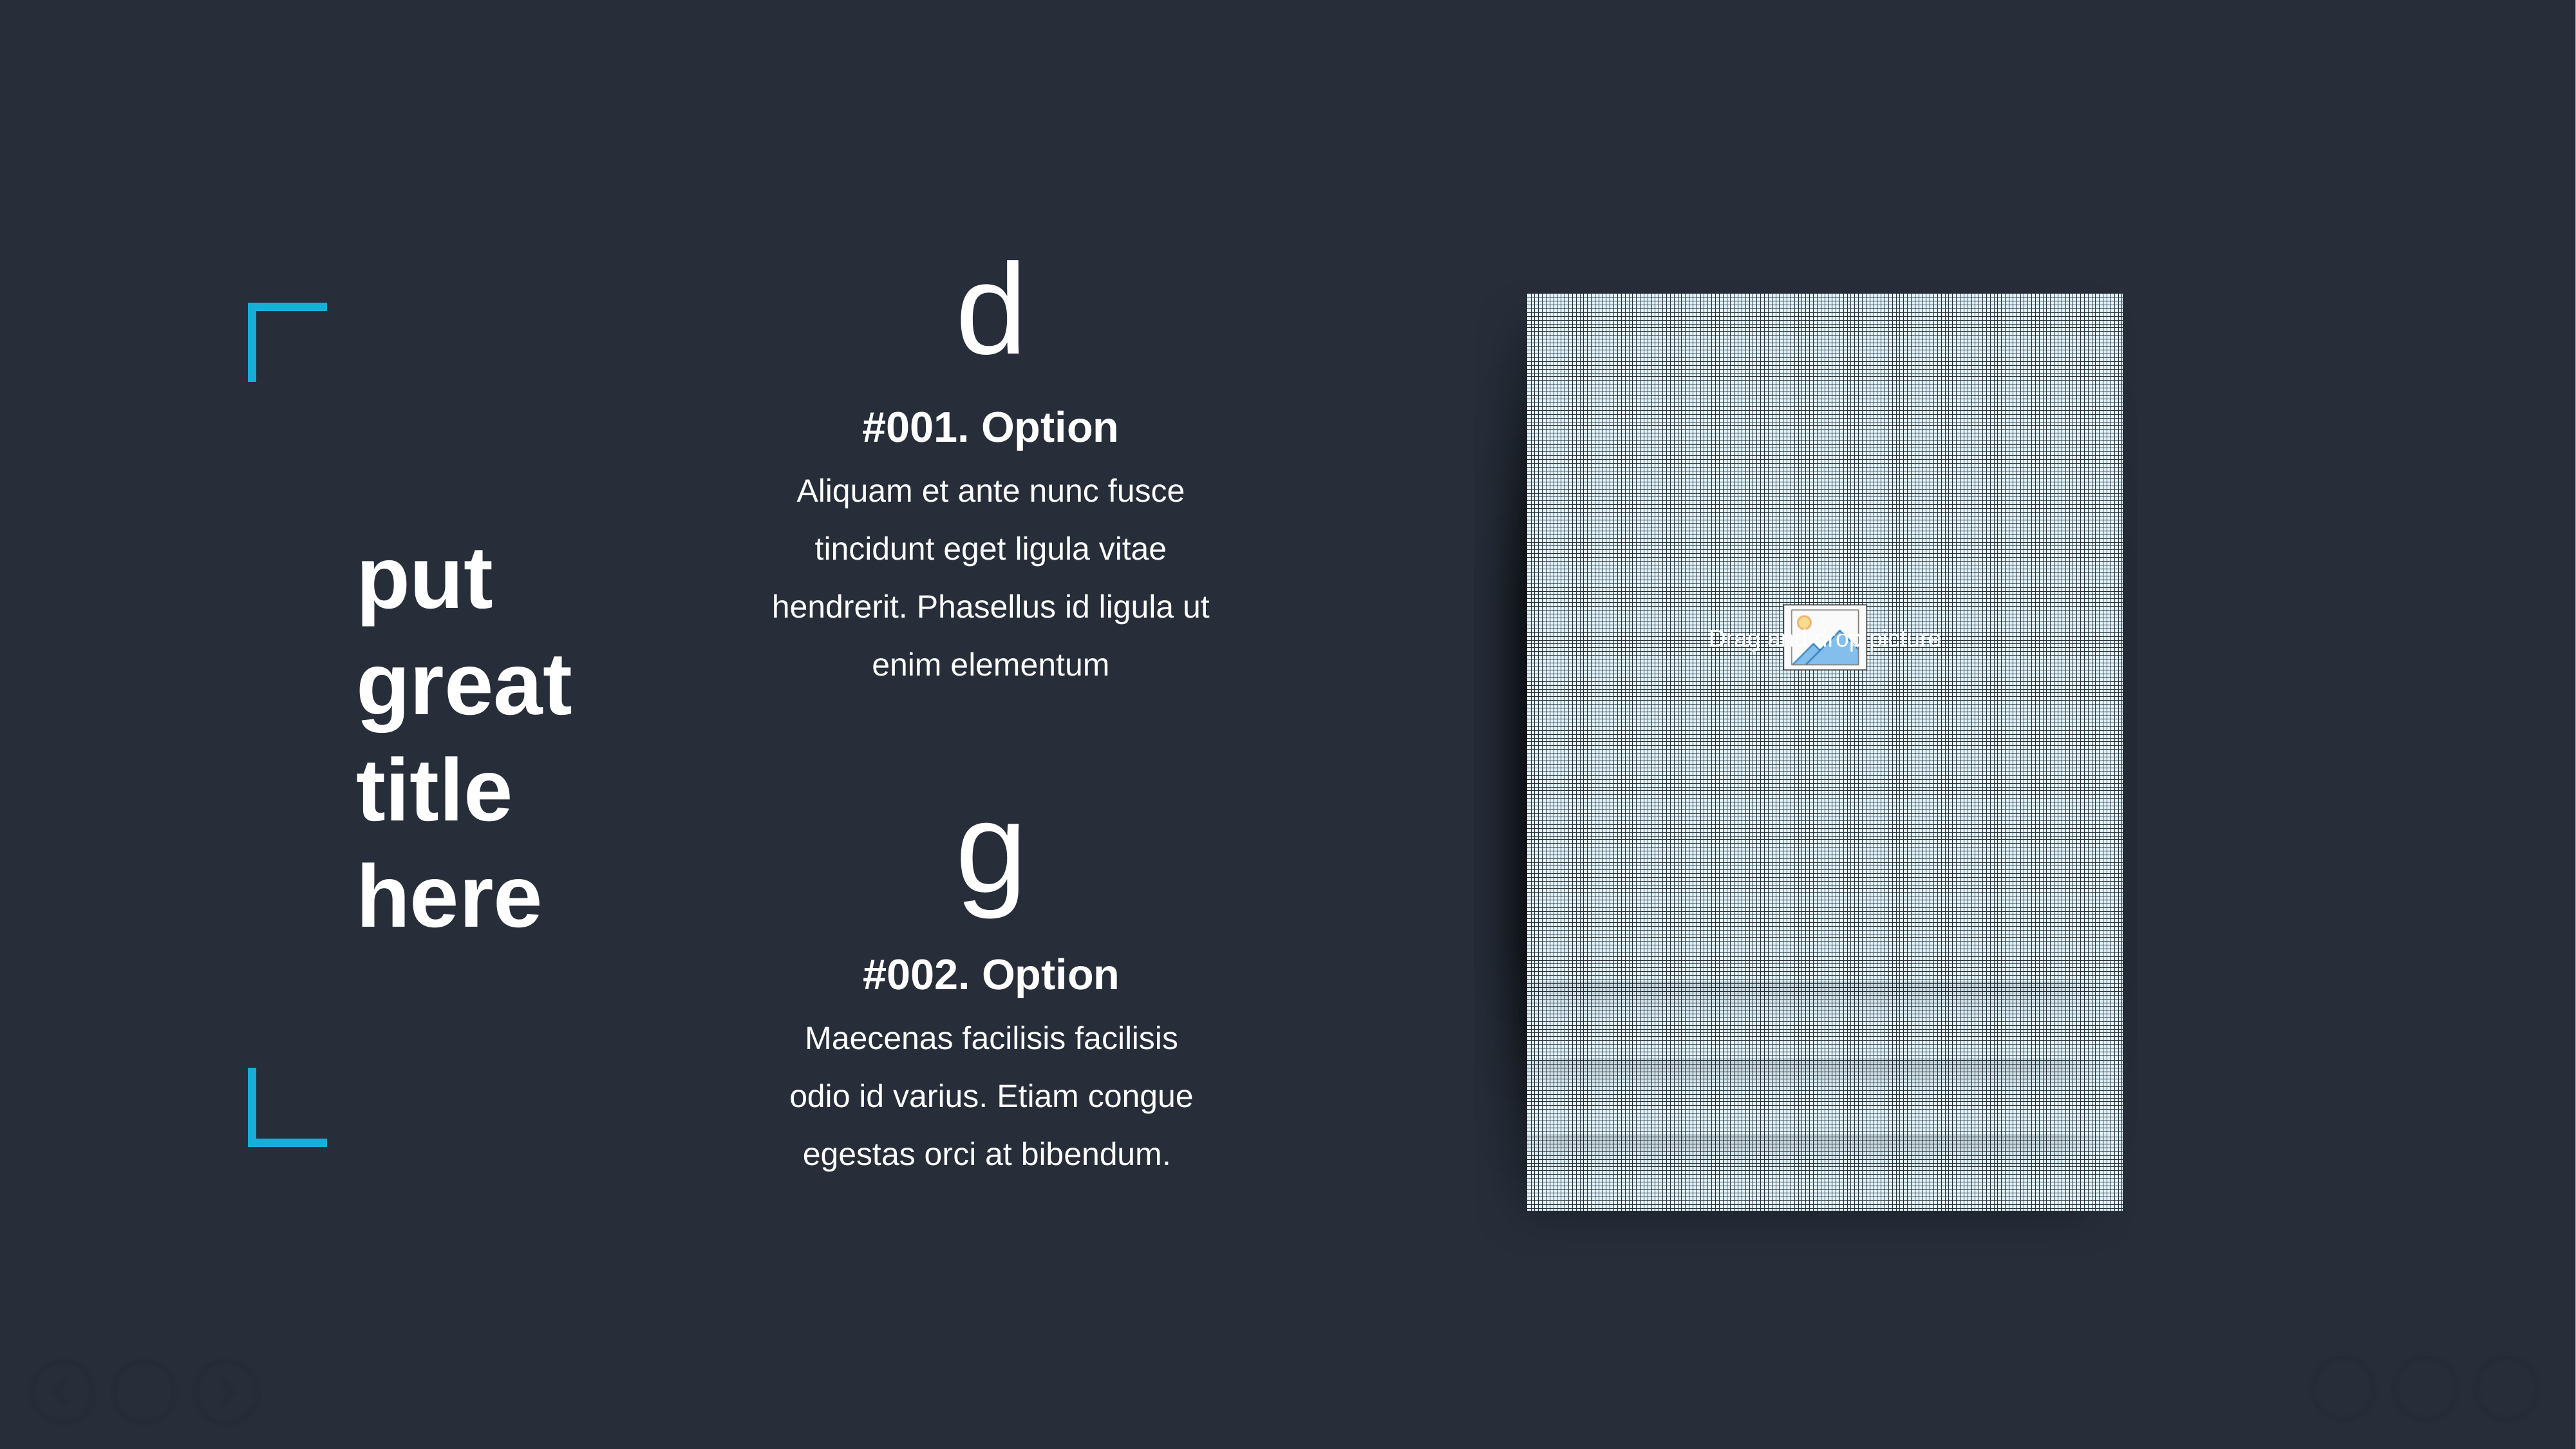

d

#001. Option
Aliquam et ante nunc fusce tincidunt eget ligula vitae hendrerit. Phasellus id ligula ut enim elementum

put
great
title
here

g
#002. Option
Maecenas facilisis facilisis odio id varius. Etiam congue egestas orci at bibendum.